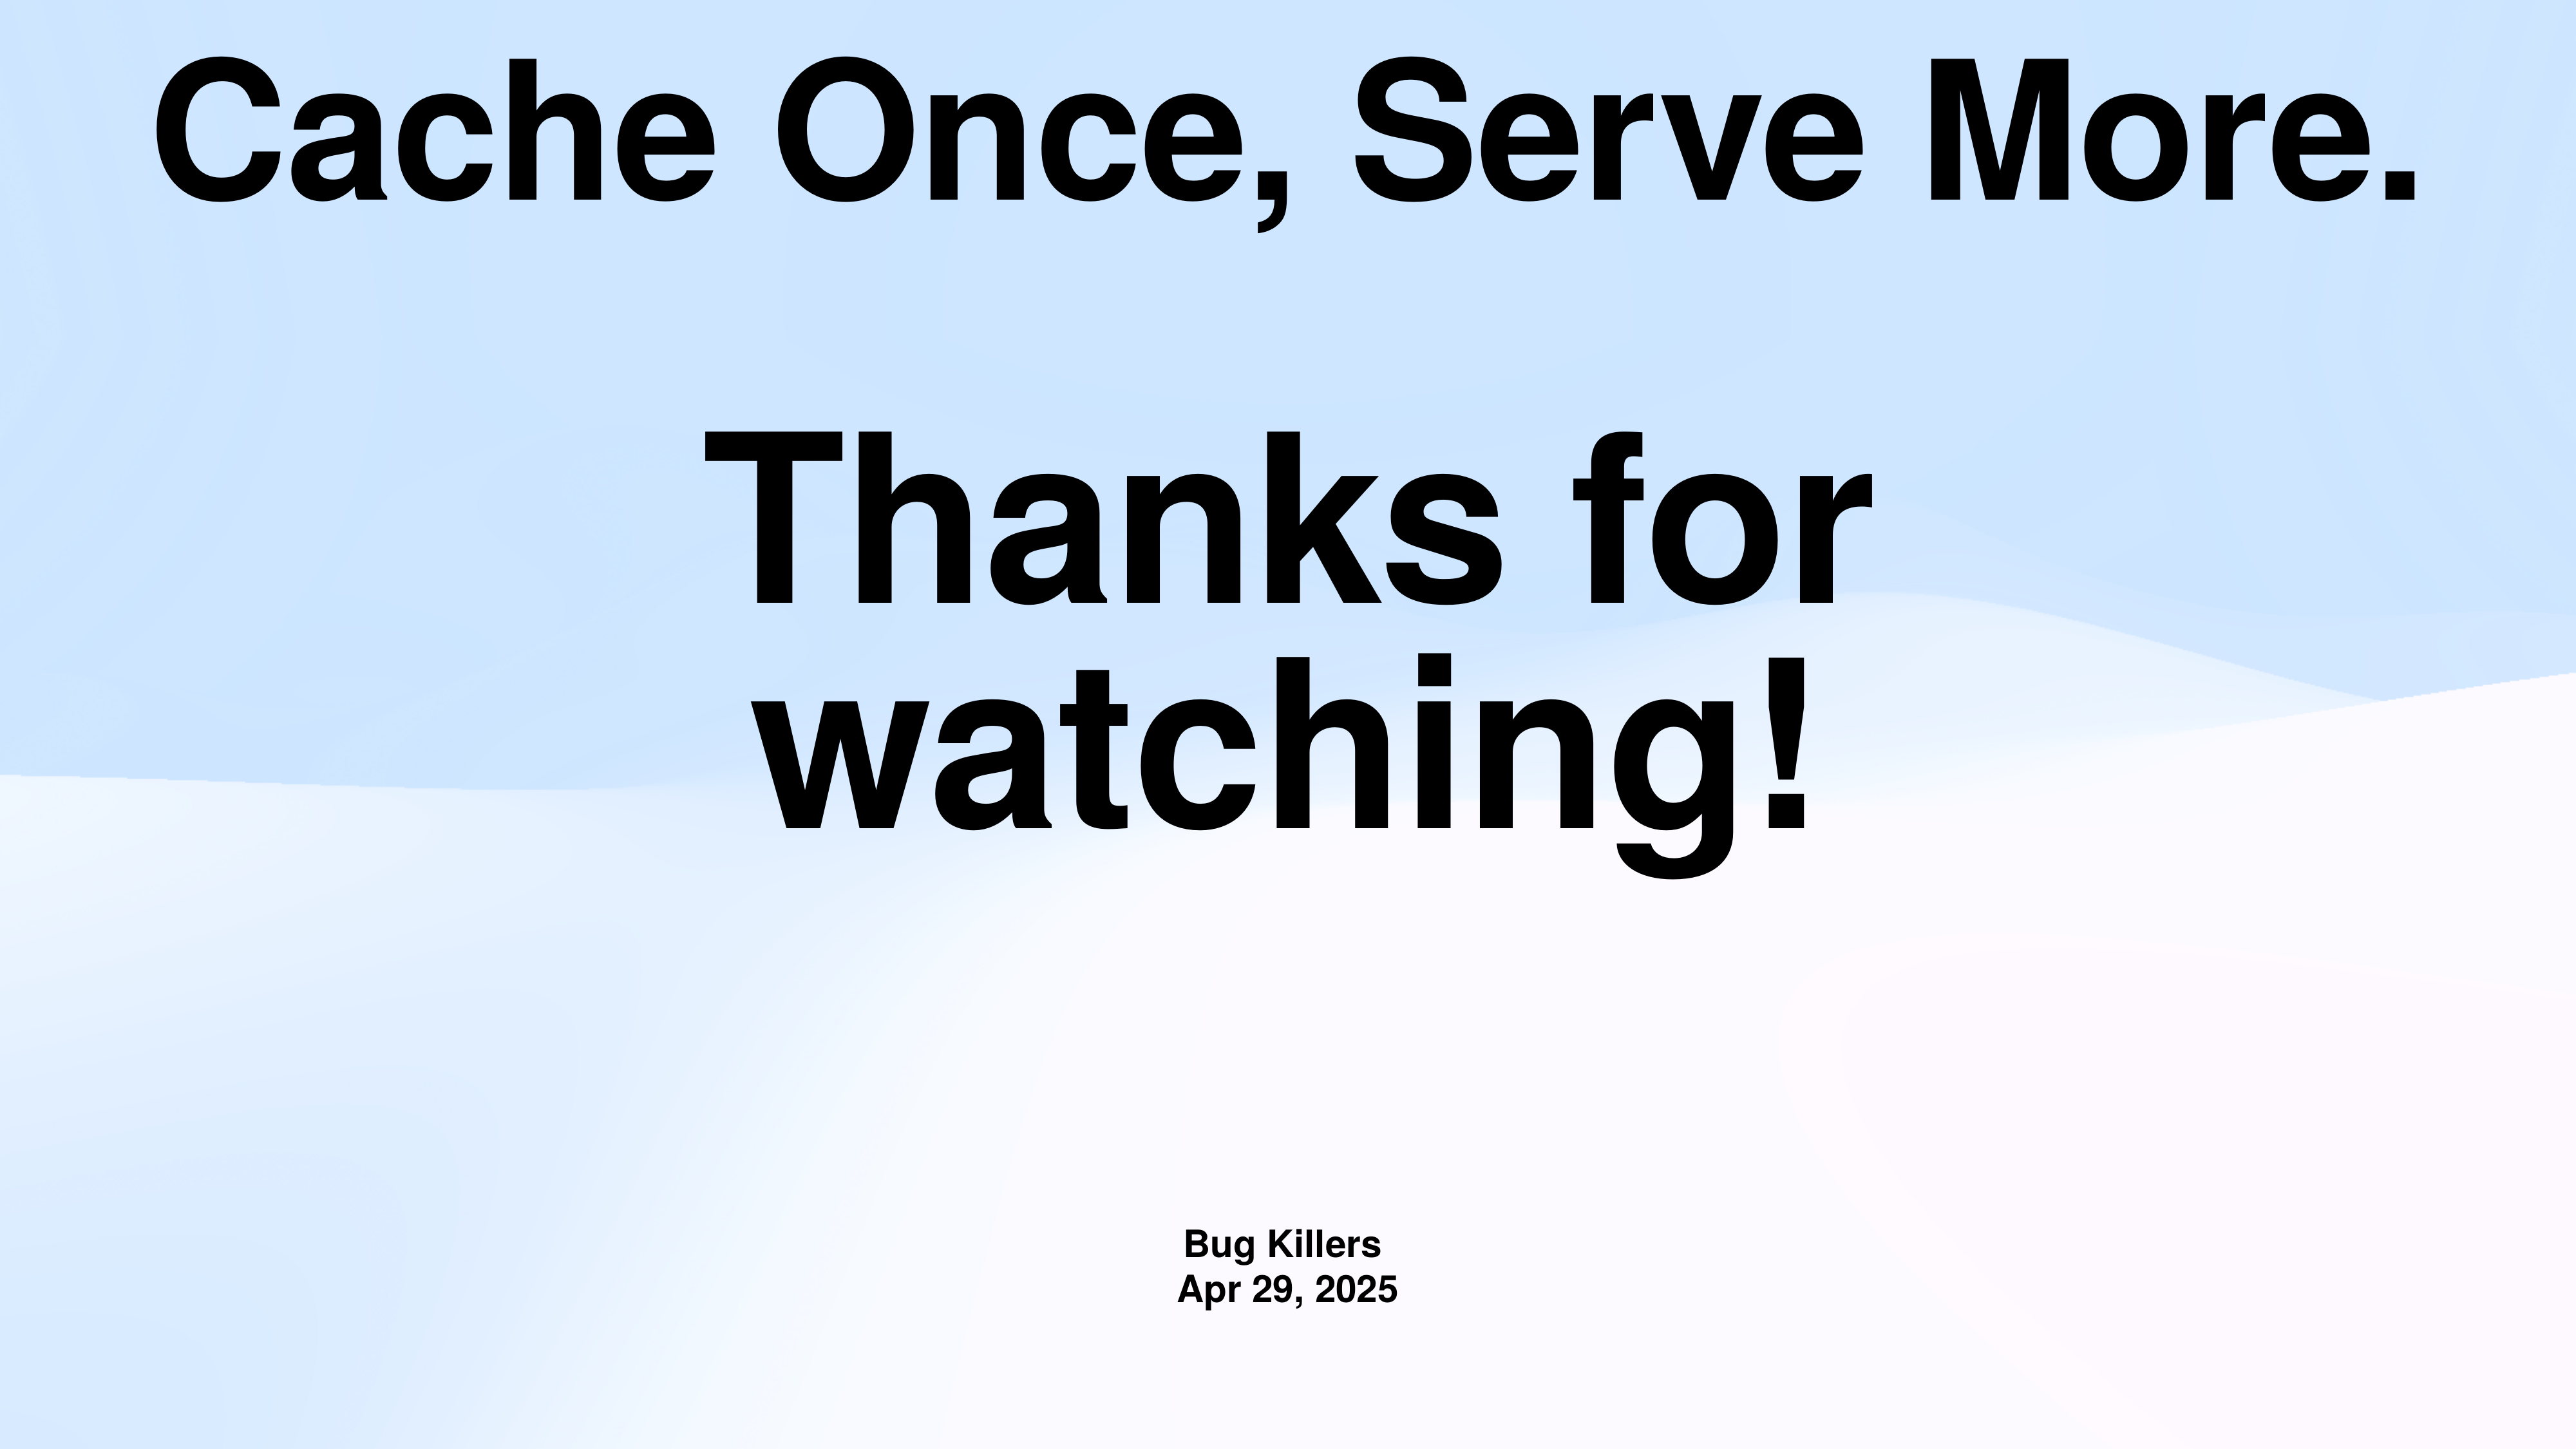

Cache Once, Serve More.

Thanks for watching!
Bug Killers
Apr 29, 2025